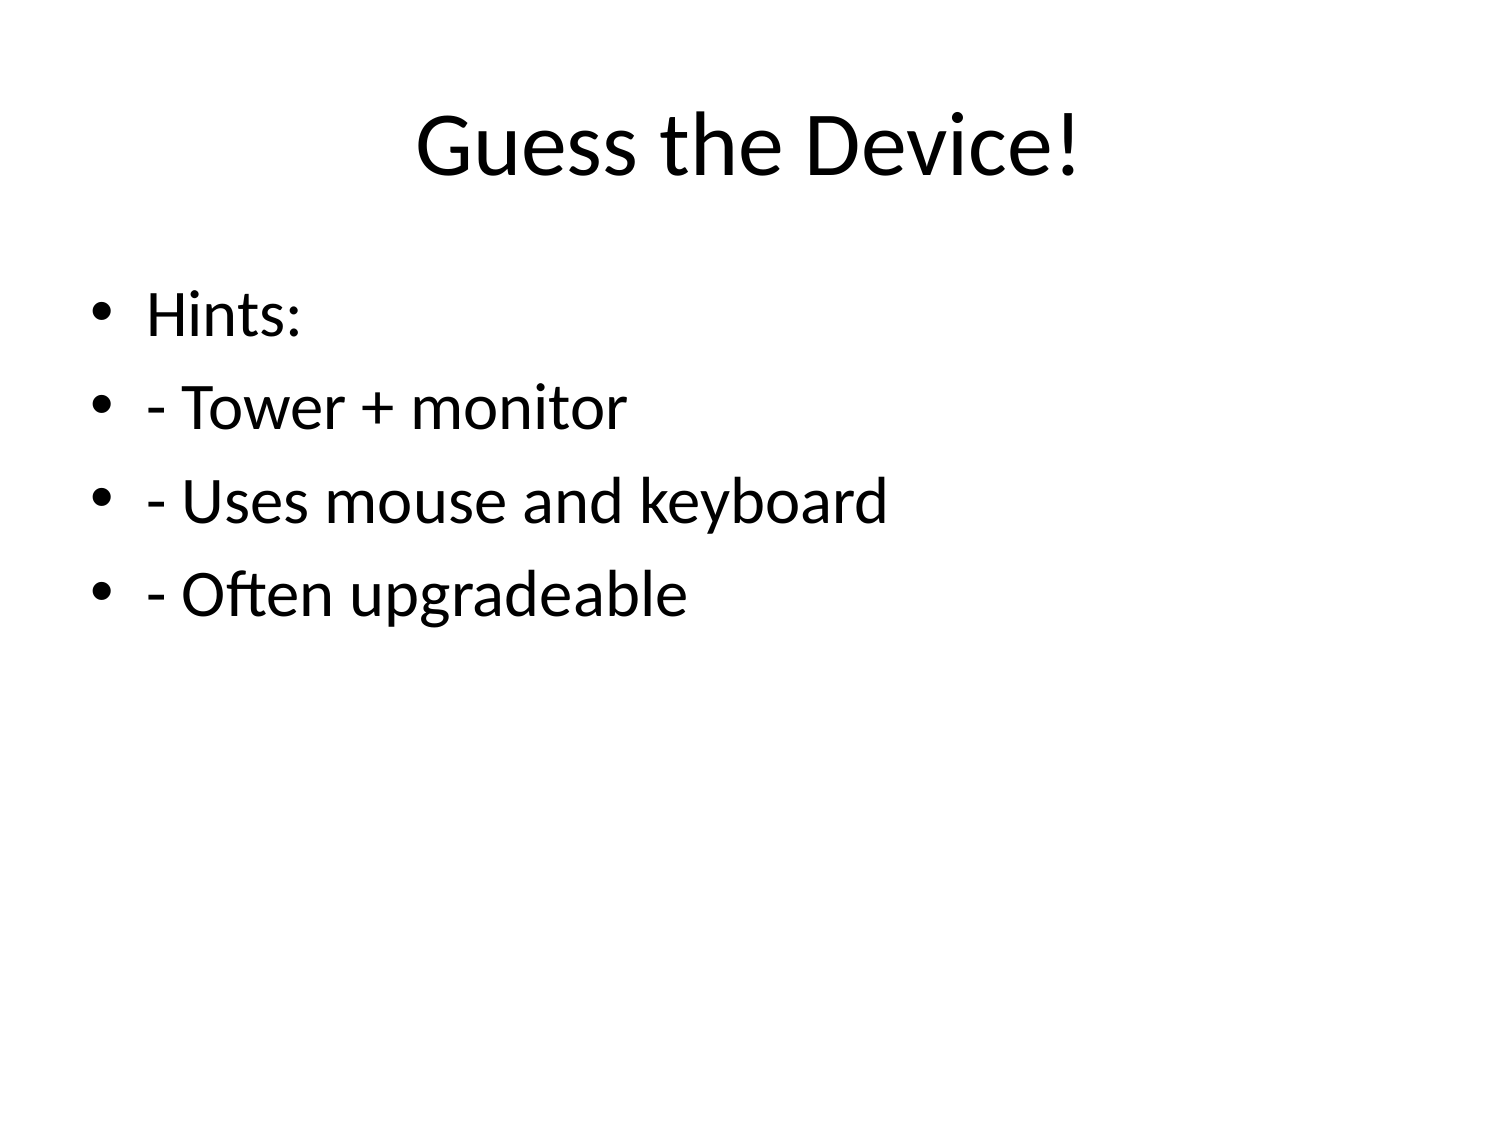

# Guess the Device!
Hints:
- Tower + monitor
- Uses mouse and keyboard
- Often upgradeable